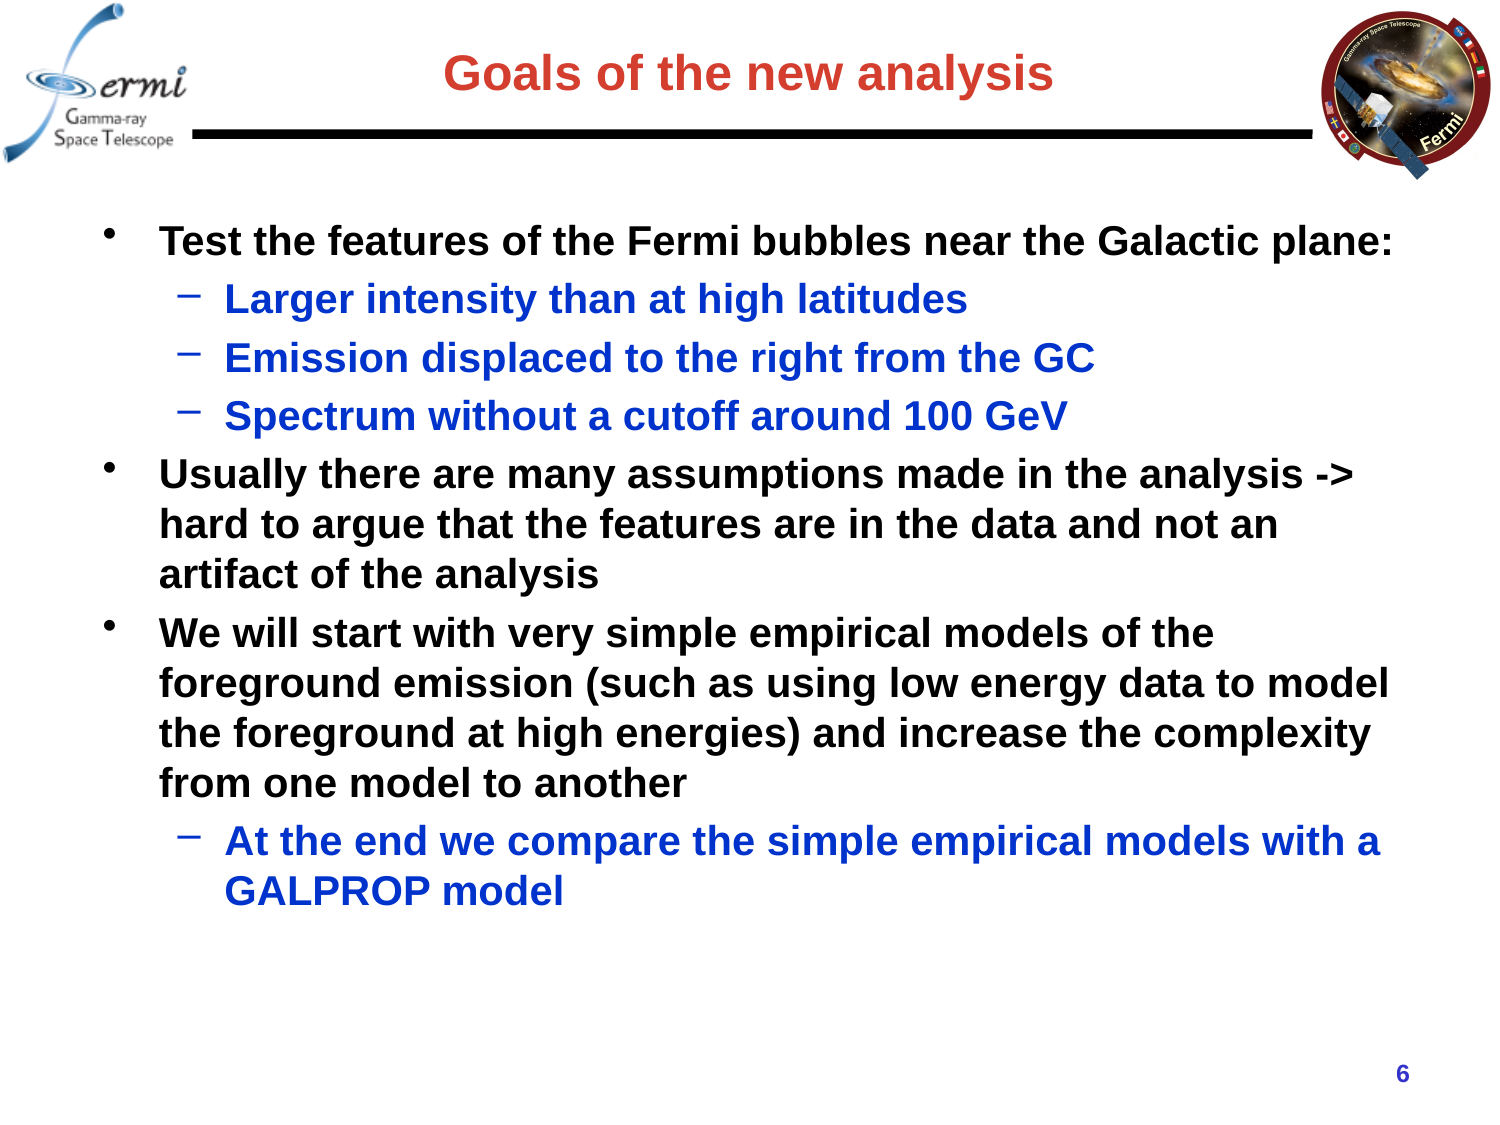

# Goals of the new analysis
Test the features of the Fermi bubbles near the Galactic plane:
Larger intensity than at high latitudes
Emission displaced to the right from the GC
Spectrum without a cutoff around 100 GeV
Usually there are many assumptions made in the analysis -> hard to argue that the features are in the data and not an artifact of the analysis
We will start with very simple empirical models of the foreground emission (such as using low energy data to model the foreground at high energies) and increase the complexity from one model to another
At the end we compare the simple empirical models with a GALPROP model
6